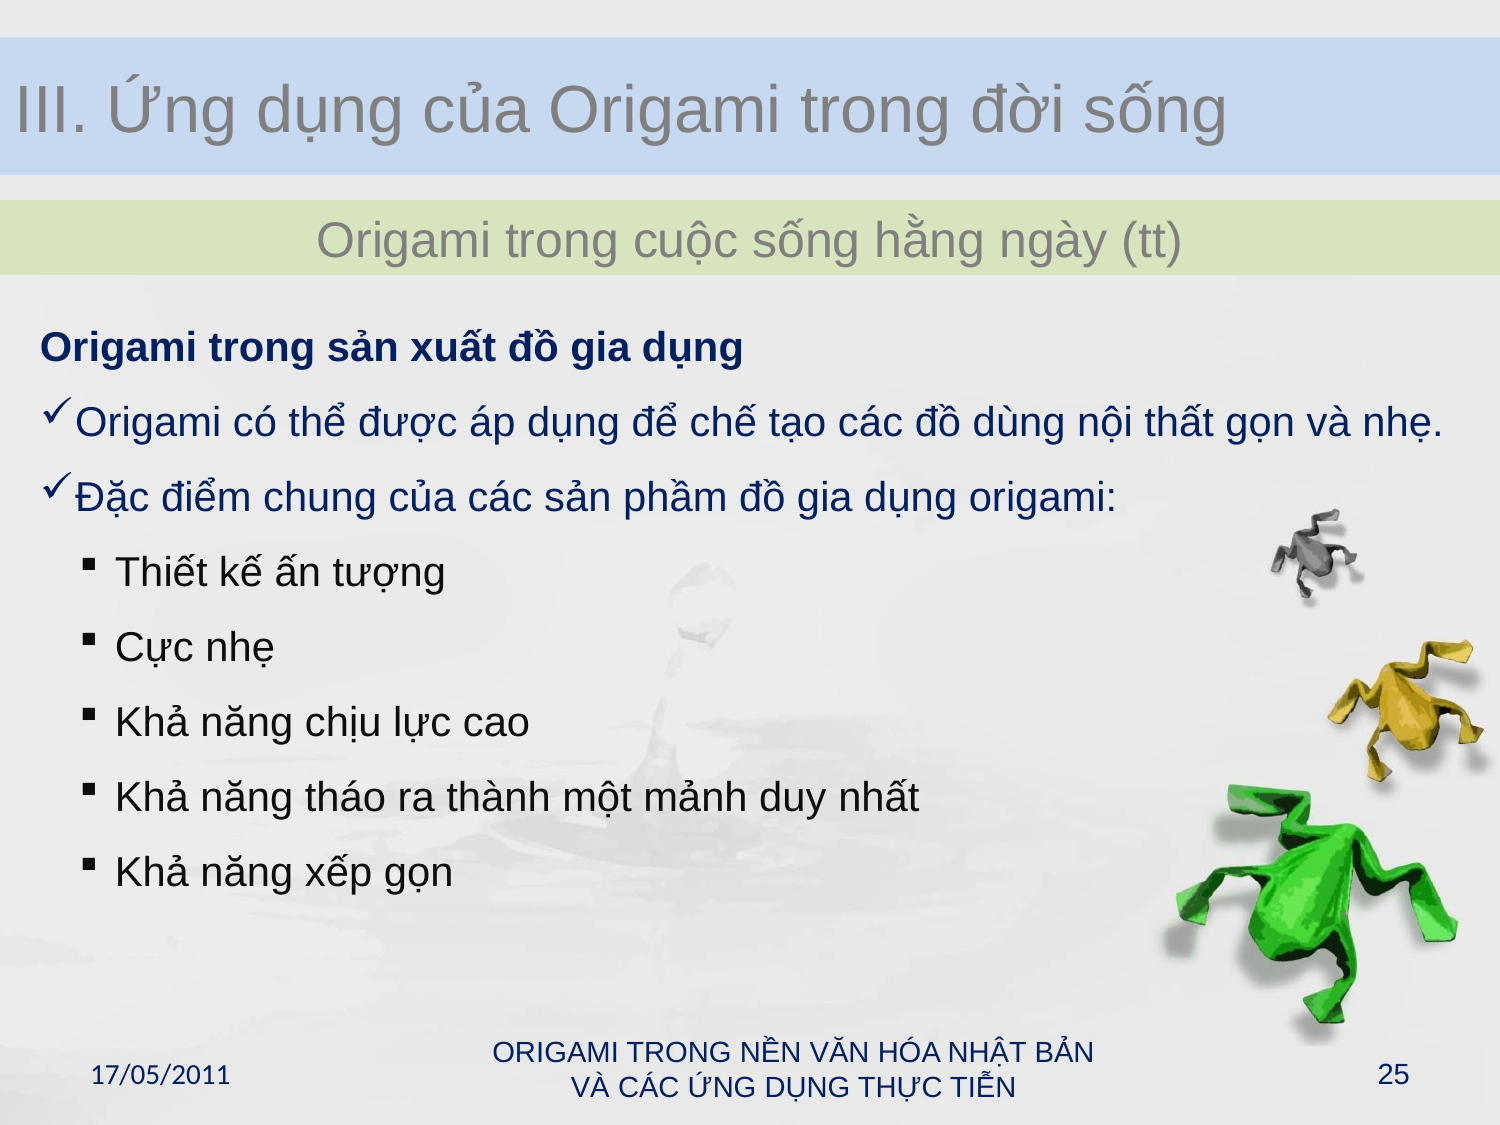

III. Ứng dụng của Origami trong đời sống
Origami trong cuộc sống hằng ngày (tt)
Origami trong sản xuất đồ gia dụng
Origami có thể được áp dụng để chế tạo các đồ dùng nội thất gọn và nhẹ.
Đặc điểm chung của các sản phầm đồ gia dụng origami:
Thiết kế ấn tượng
Cực nhẹ
Khả năng chịu lực cao
Khả năng tháo ra thành một mảnh duy nhất
Khả năng xếp gọn
ORIGAMI TRONG NỀN VĂN HÓA NHẬT BẢN VÀ CÁC ỨNG DỤNG THỰC TIỄN
17/05/2011
25